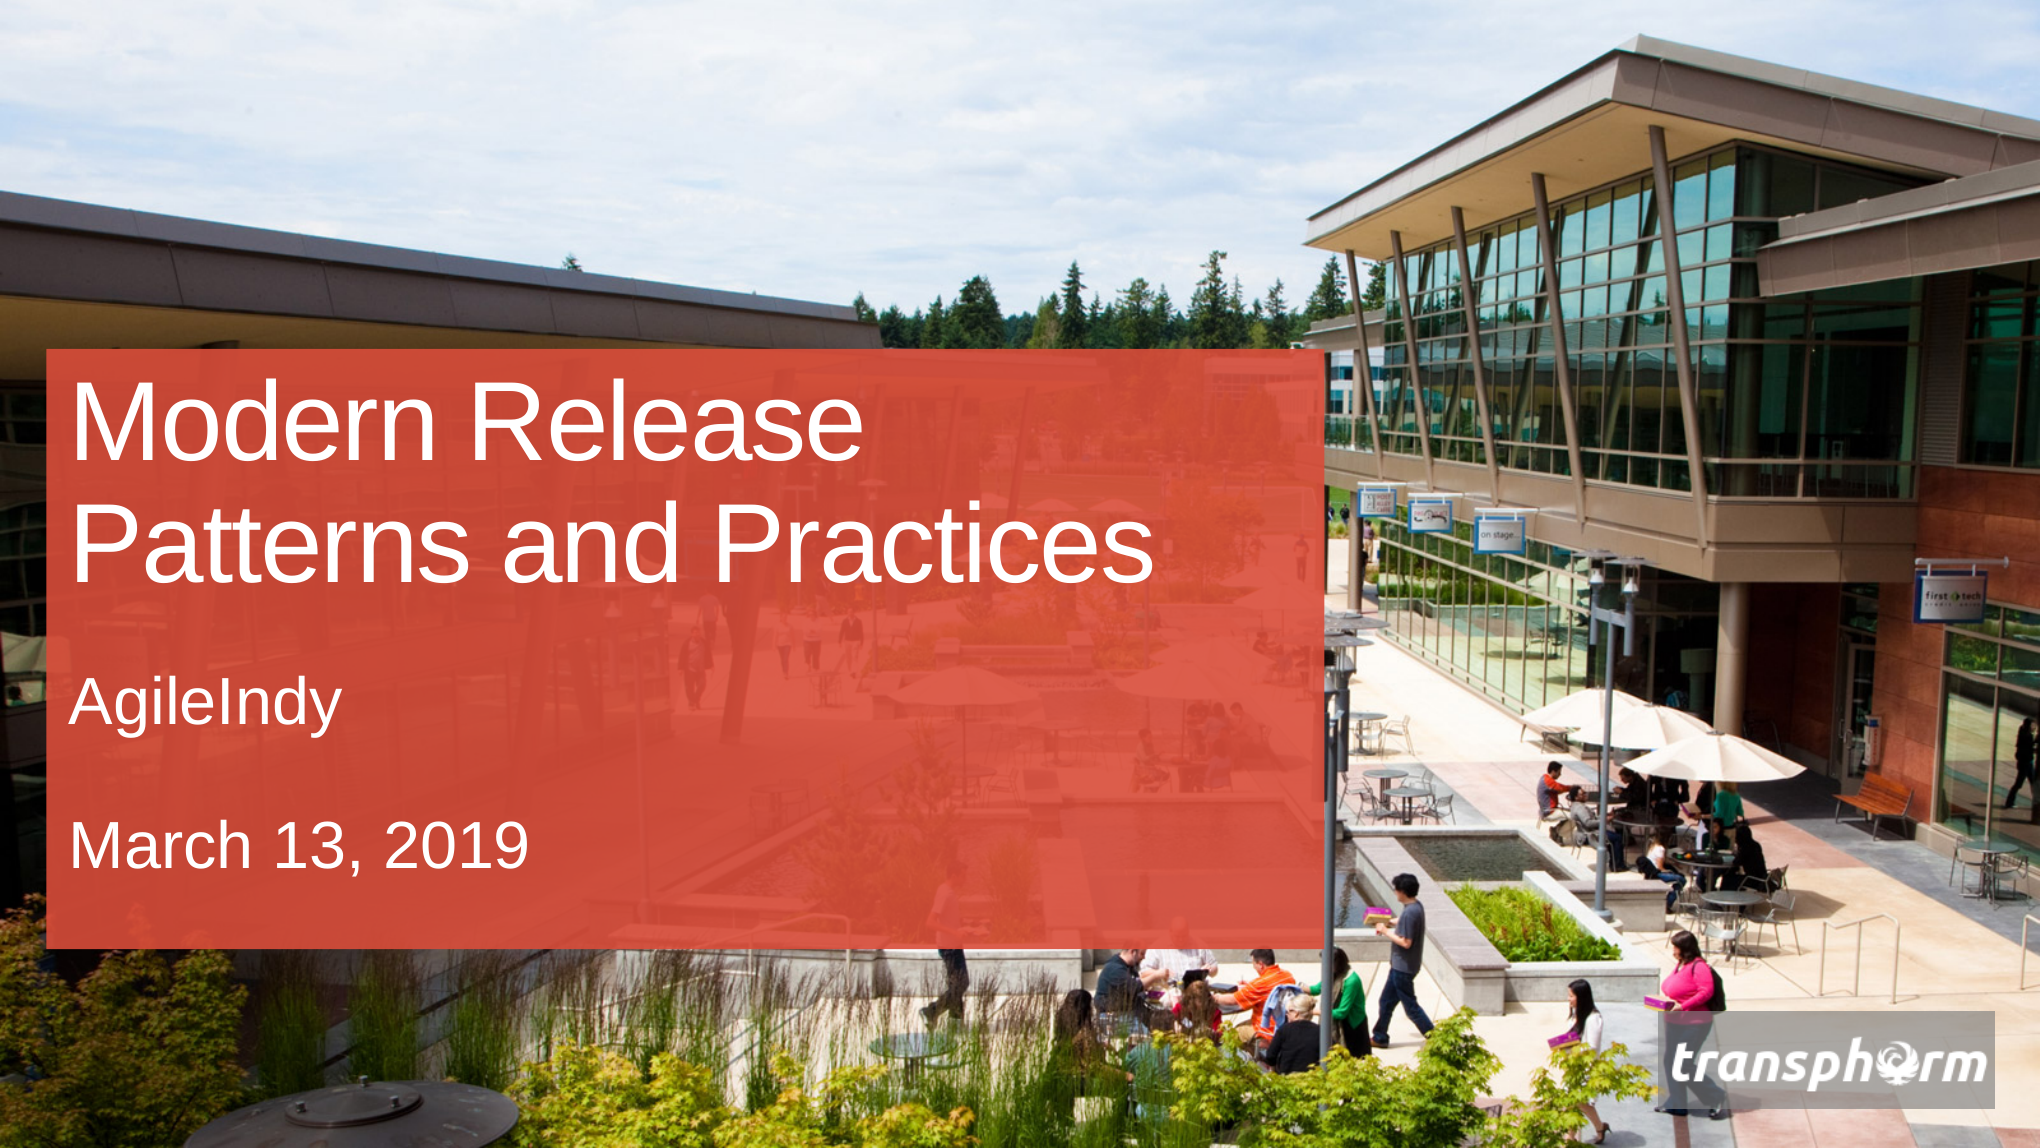

# Modern Release Patterns and Practices
AgileIndy

March 13, 2019